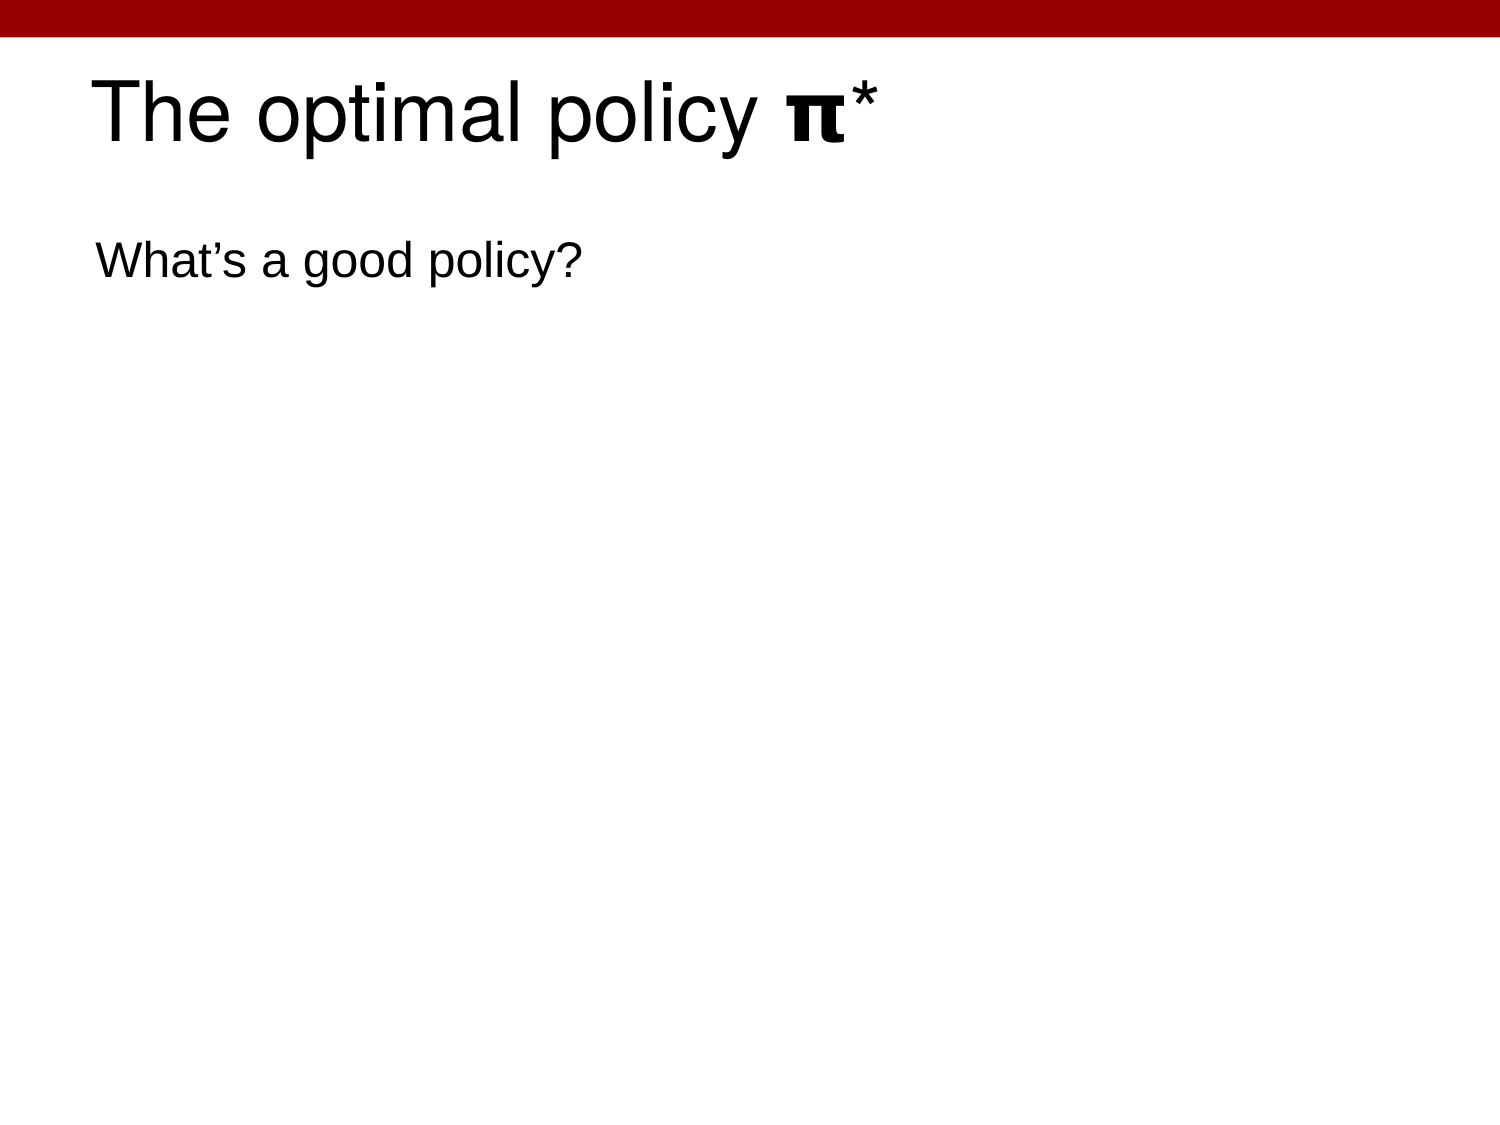

# The optimal policy 𝝿*
What’s a good policy?